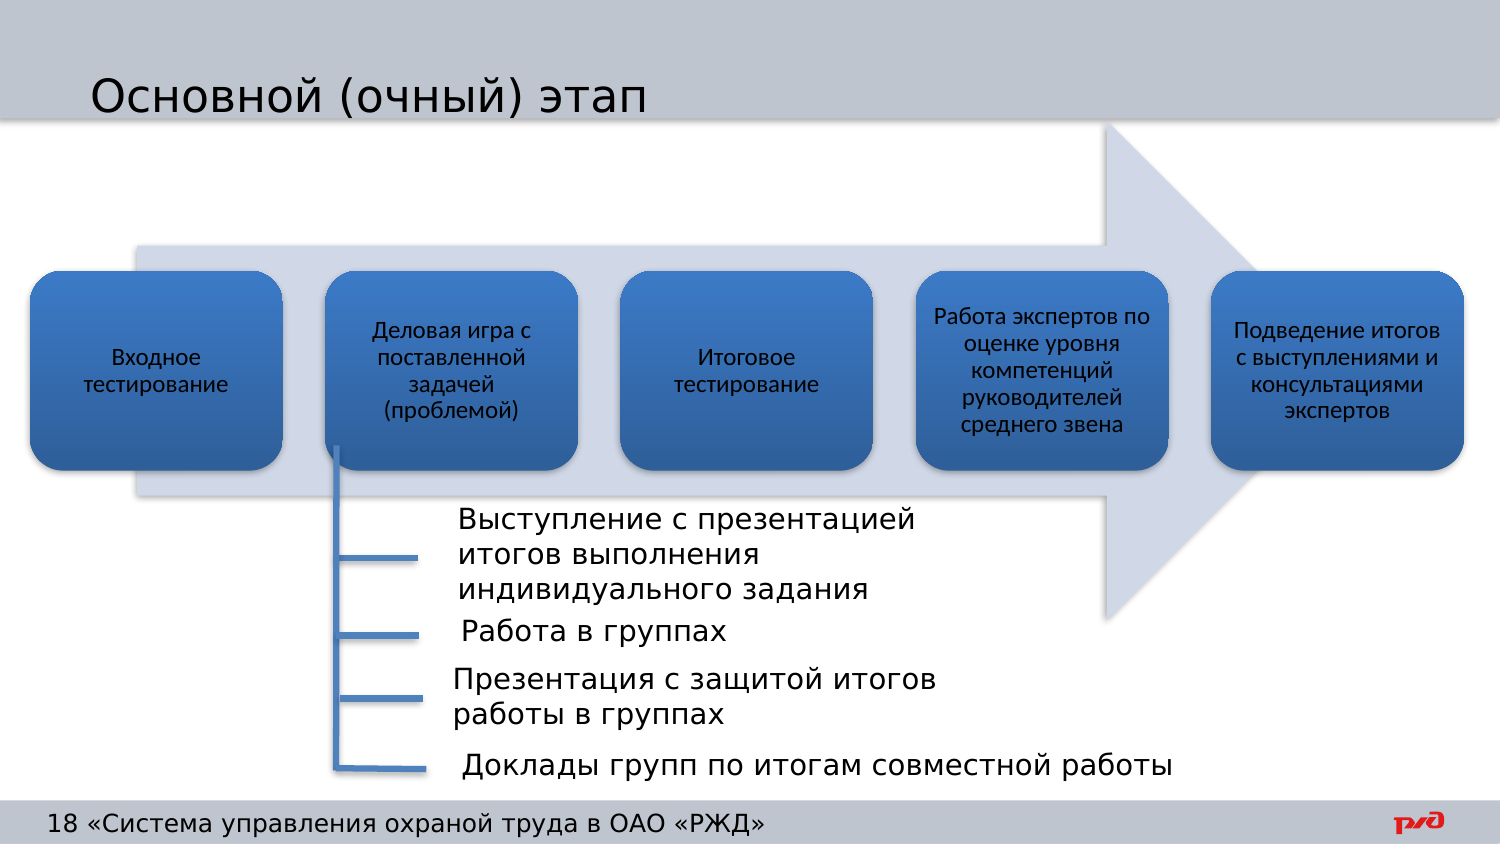

# Основной (очный) этап
Входное тестирование
Деловая игра с поставленной задачей (проблемой)
Итоговое тестирование
Работа экспертов по оценке уровня компетенций руководителей среднего звена
Подведение итогов с выступлениями и консультациями экспертов
Выступление с презентацией
итогов выполнения
индивидуального задания
Работа в группах
Презентация с защитой итогов
работы в группах
Доклады групп по итогам совместной работы